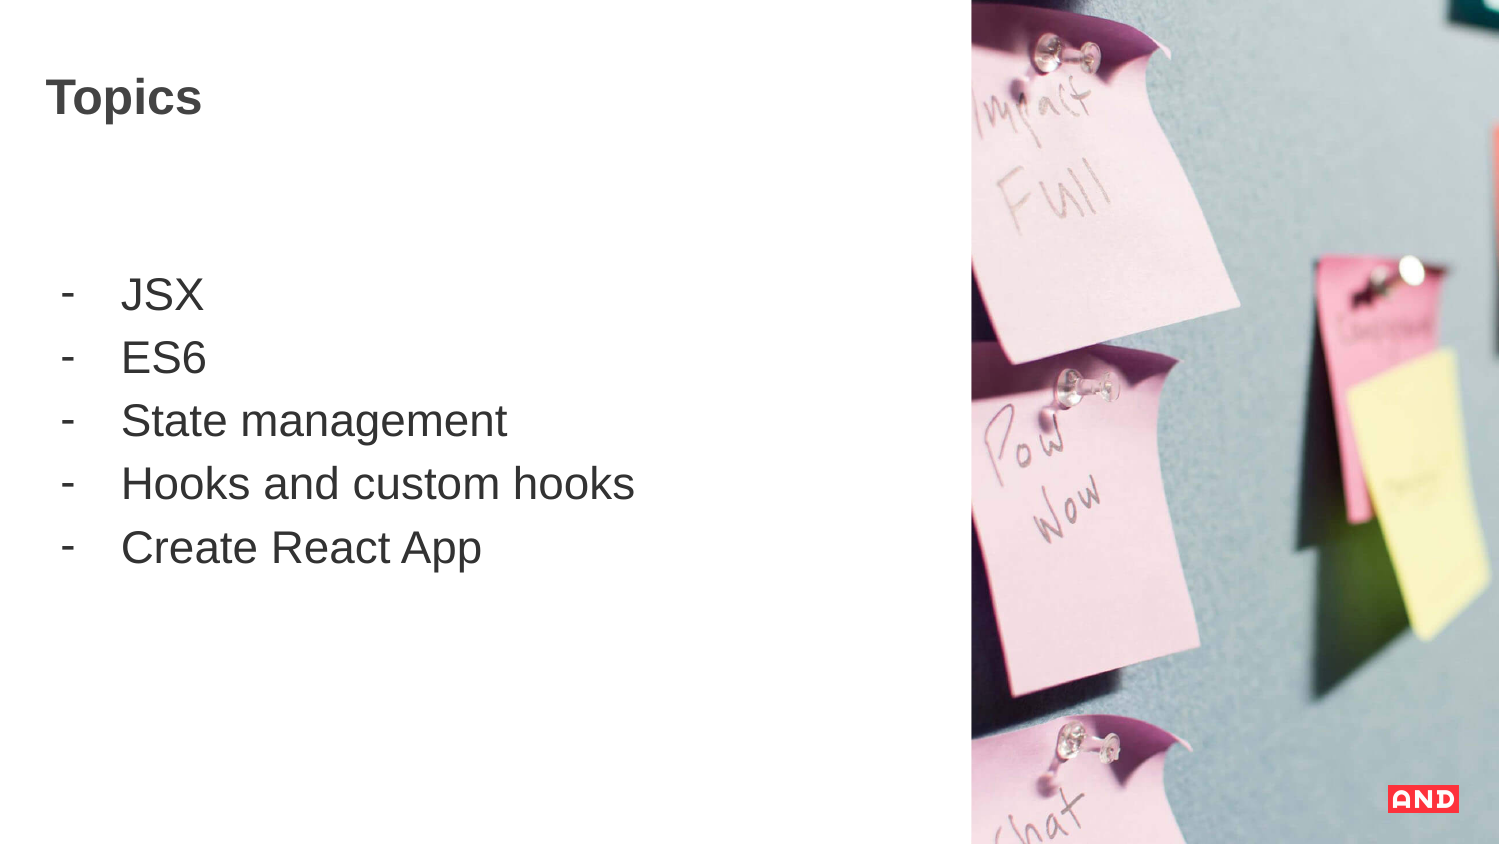

# Topics
JSX
ES6
State management
Hooks and custom hooks
Create React App